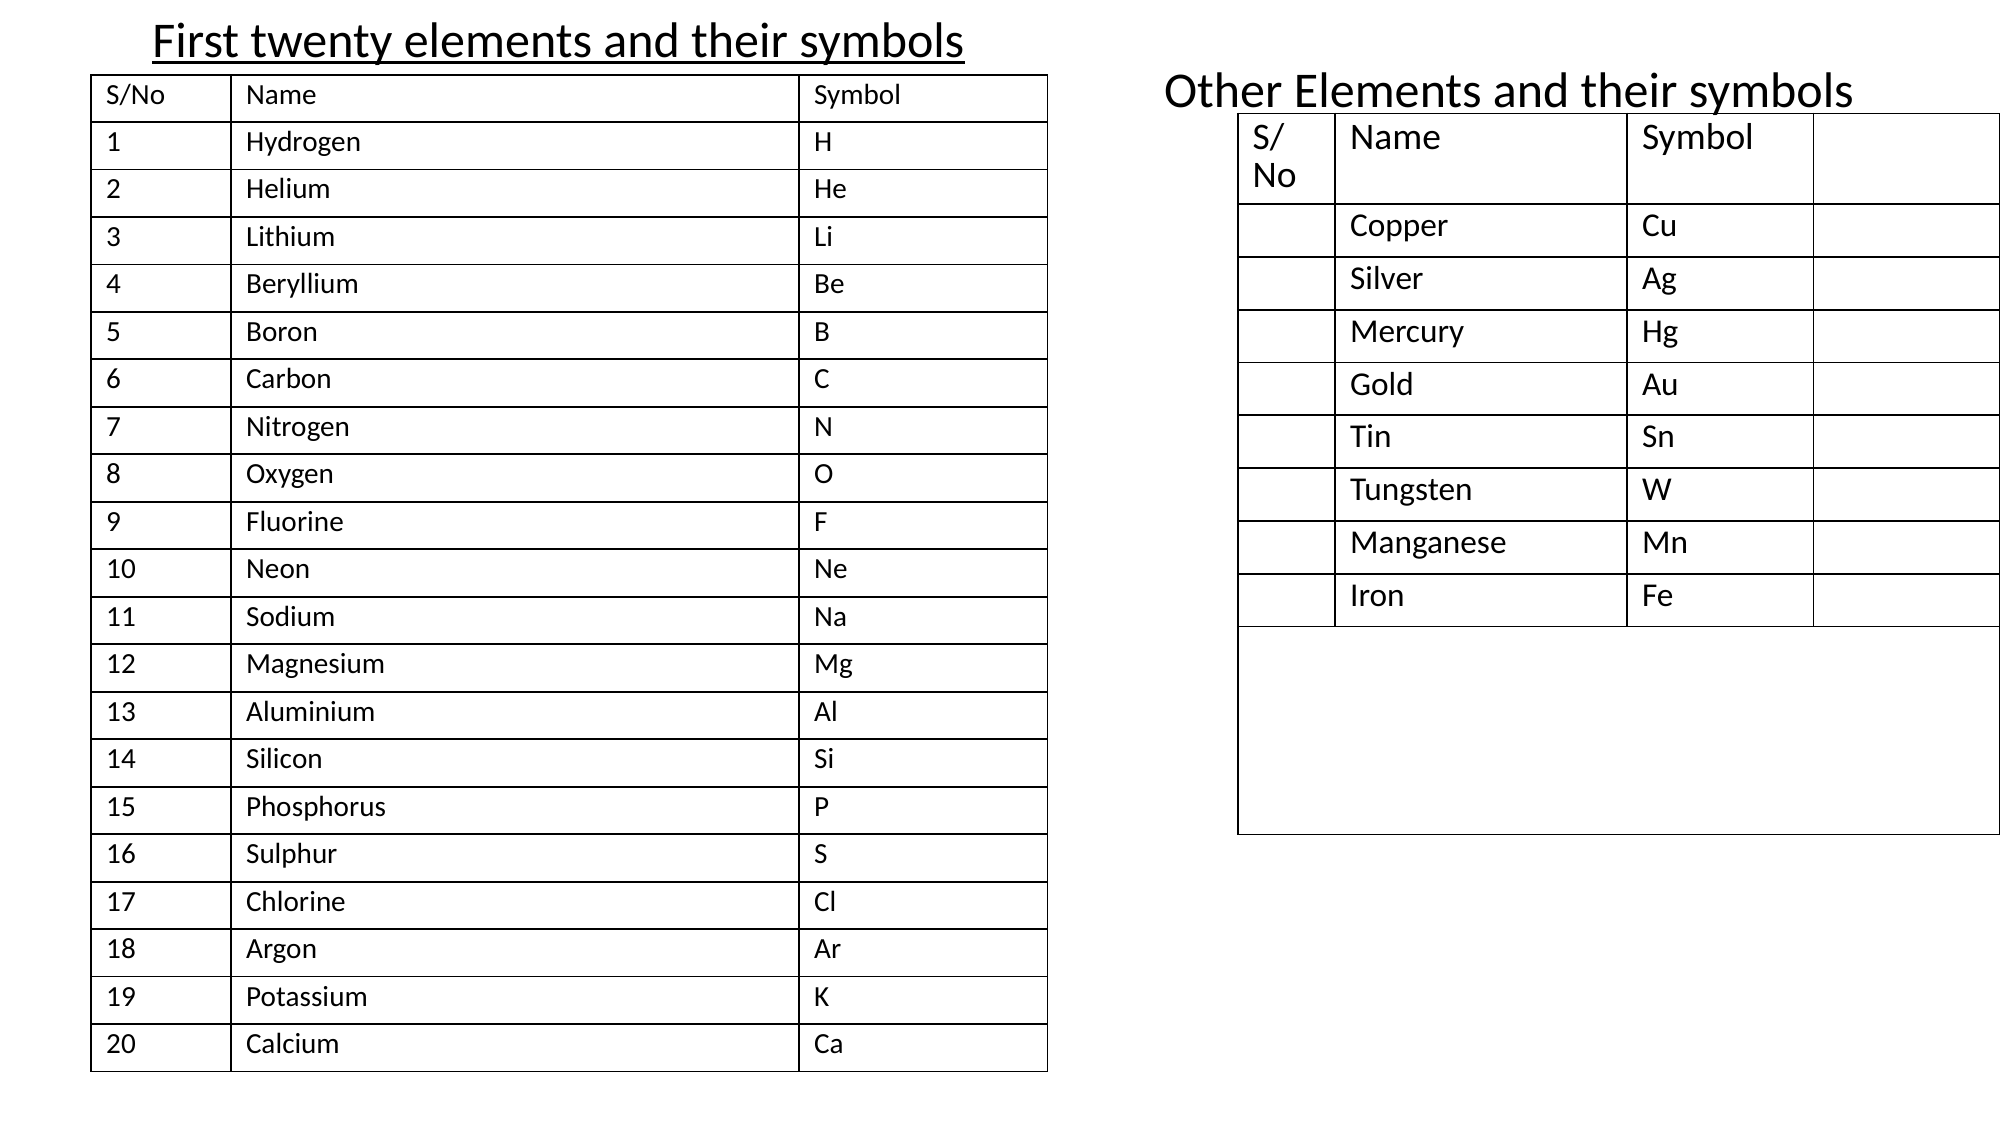

# First twenty elements and their symbols
Other Elements and their symbols
| S/No | Name | Symbol |
| --- | --- | --- |
| 1 | Hydrogen | H |
| 2 | Helium | He |
| 3 | Lithium | Li |
| 4 | Beryllium | Be |
| 5 | Boron | B |
| 6 | Carbon | C |
| 7 | Nitrogen | N |
| 8 | Oxygen | O |
| 9 | Fluorine | F |
| 10 | Neon | Ne |
| 11 | Sodium | Na |
| 12 | Magnesium | Mg |
| 13 | Aluminium | Al |
| 14 | Silicon | Si |
| 15 | Phosphorus | P |
| 16 | Sulphur | S |
| 17 | Chlorine | Cl |
| 18 | Argon | Ar |
| 19 | Potassium | K |
| 20 | Calcium | Ca |
| S/No | Name | Symbol |  |
| --- | --- | --- | --- |
|  | Copper | Cu |  |
|  | Silver | Ag |  |
|  | Mercury | Hg |  |
|  | Gold | Au |  |
|  | Tin | Sn |  |
|  | Tungsten | W |  |
|  | Manganese | Mn |  |
|  | Iron | Fe |  |
|  |  |  |  |